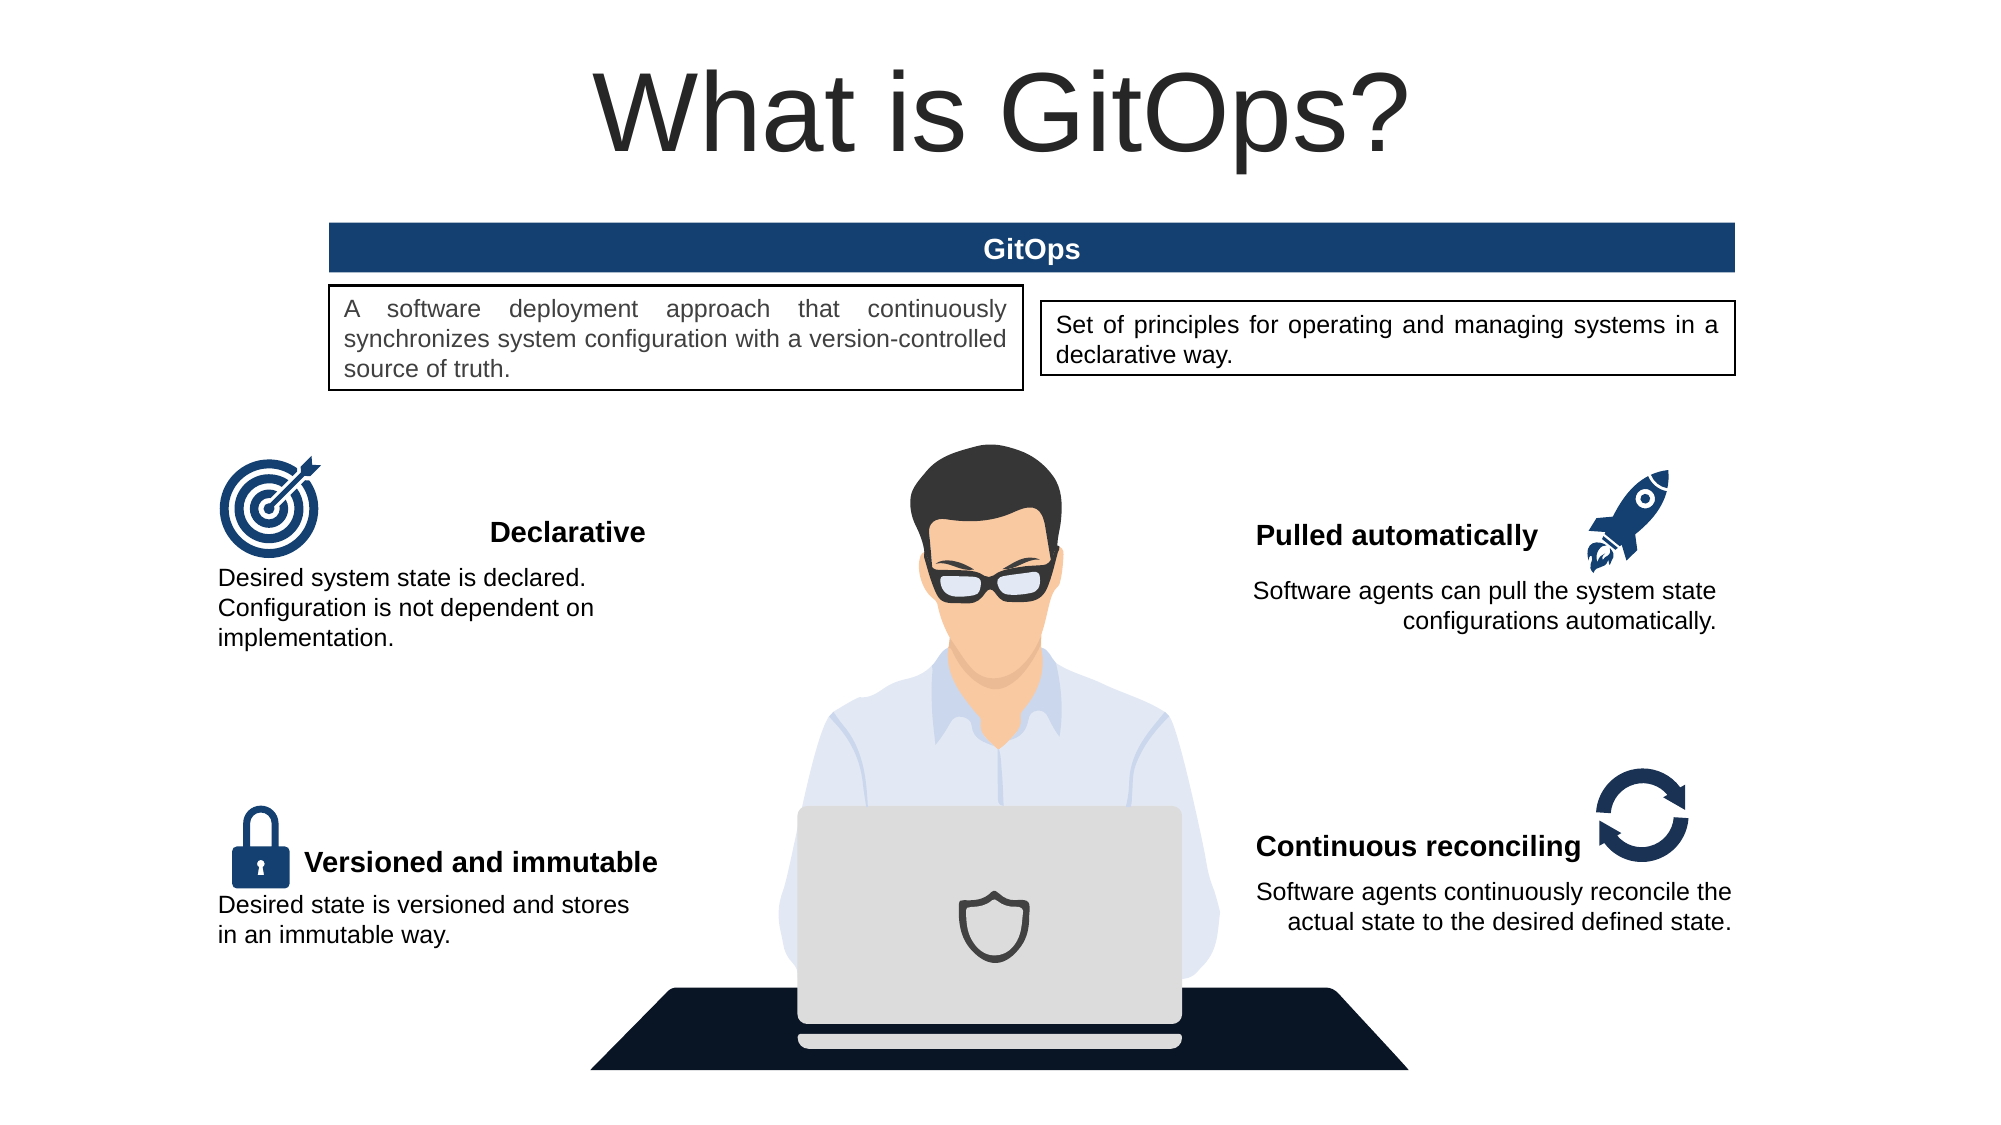

What is GitOps?
GitOps
A software deployment approach that continuously synchronizes system configuration with a version-controlled source of truth.
Set of principles for operating and managing systems in a declarative way.

Declarative
Desired system state is declared. Configuration is not dependent on implementation.
Versioned and immutable
Desired state is versioned and stores in an immutable way.
Pulled automatically

Software agents can pull the system state configurations automatically.
Continuous reconciling
Software agents continuously reconcile the actual state to the desired defined state.